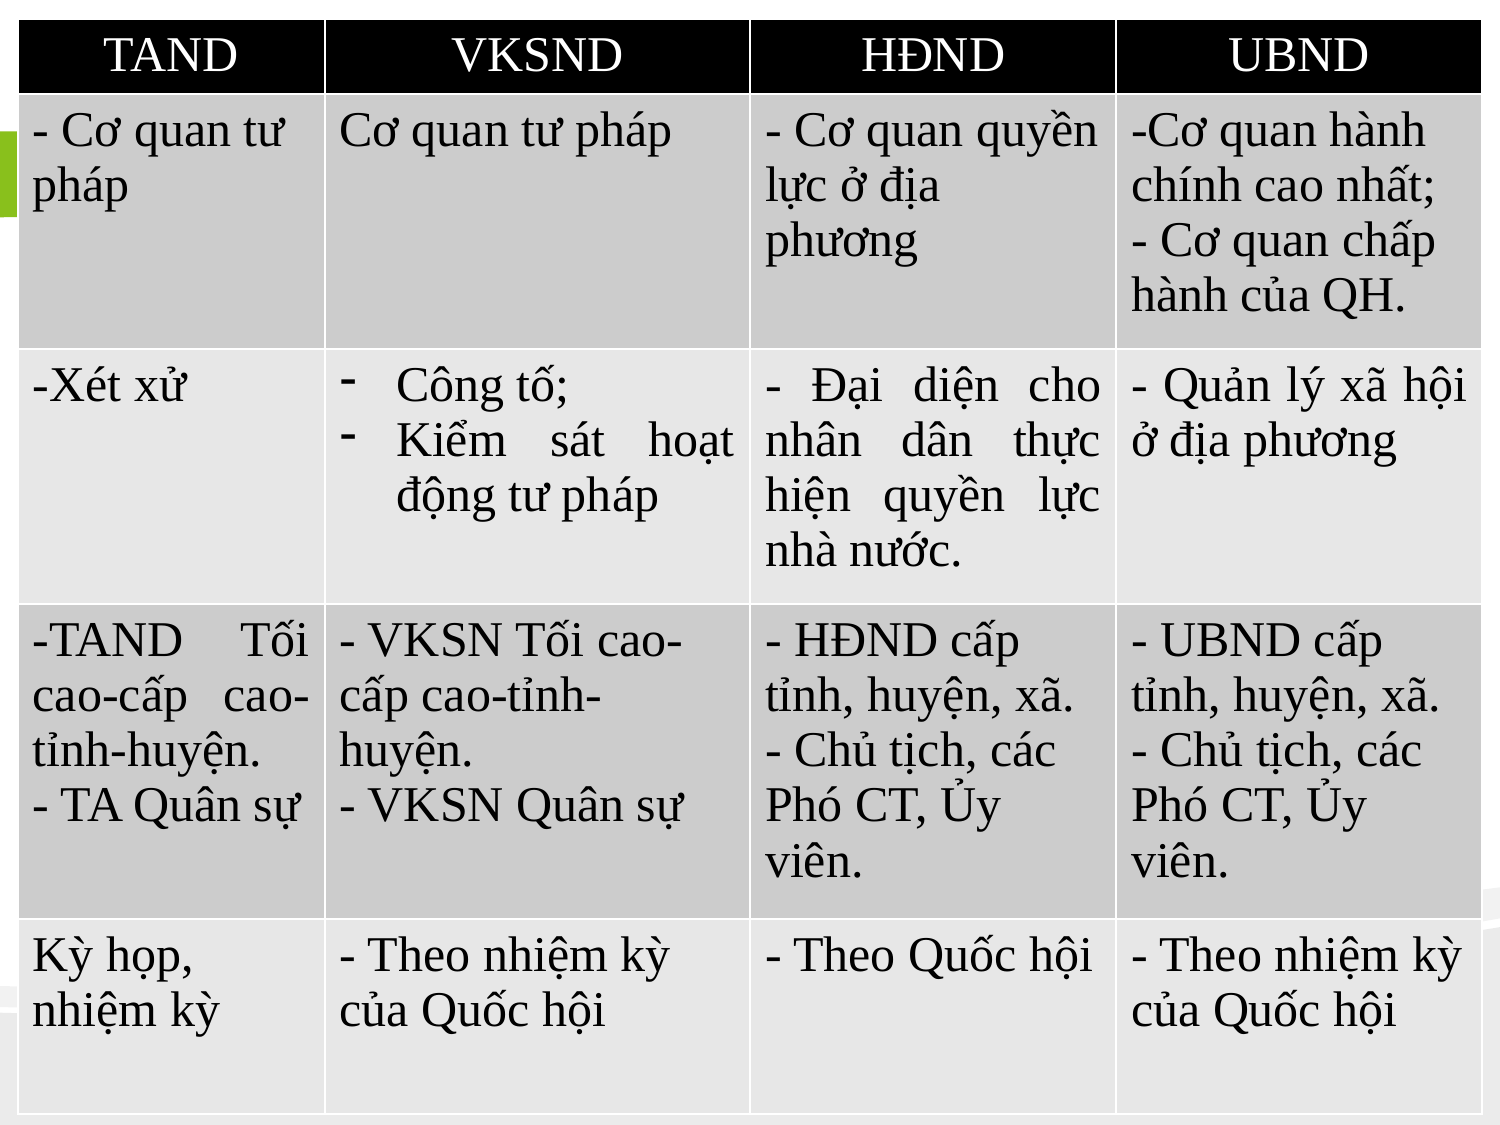

| TAND | VKSND | HĐND | UBND |
| --- | --- | --- | --- |
| - Cơ quan tư pháp | Cơ quan tư pháp | - Cơ quan quyền lực ở địa phương | -Cơ quan hành chính cao nhất; - Cơ quan chấp hành của QH. |
| -Xét xử | Công tố; Kiểm sát hoạt động tư pháp | - Đại diện cho nhân dân thực hiện quyền lực nhà nước. | - Quản lý xã hội ở địa phương |
| -TAND Tối cao-cấp cao-tỉnh-huyện. - TA Quân sự | - VKSN Tối cao-cấp cao-tỉnh-huyện. - VKSN Quân sự | - HĐND cấp tỉnh, huyện, xã. - Chủ tịch, các Phó CT, Ủy viên. | - UBND cấp tỉnh, huyện, xã. - Chủ tịch, các Phó CT, Ủy viên. |
| Kỳ họp, nhiệm kỳ | - Theo nhiệm kỳ của Quốc hội | - Theo Quốc hội | - Theo nhiệm kỳ của Quốc hội |
#
69